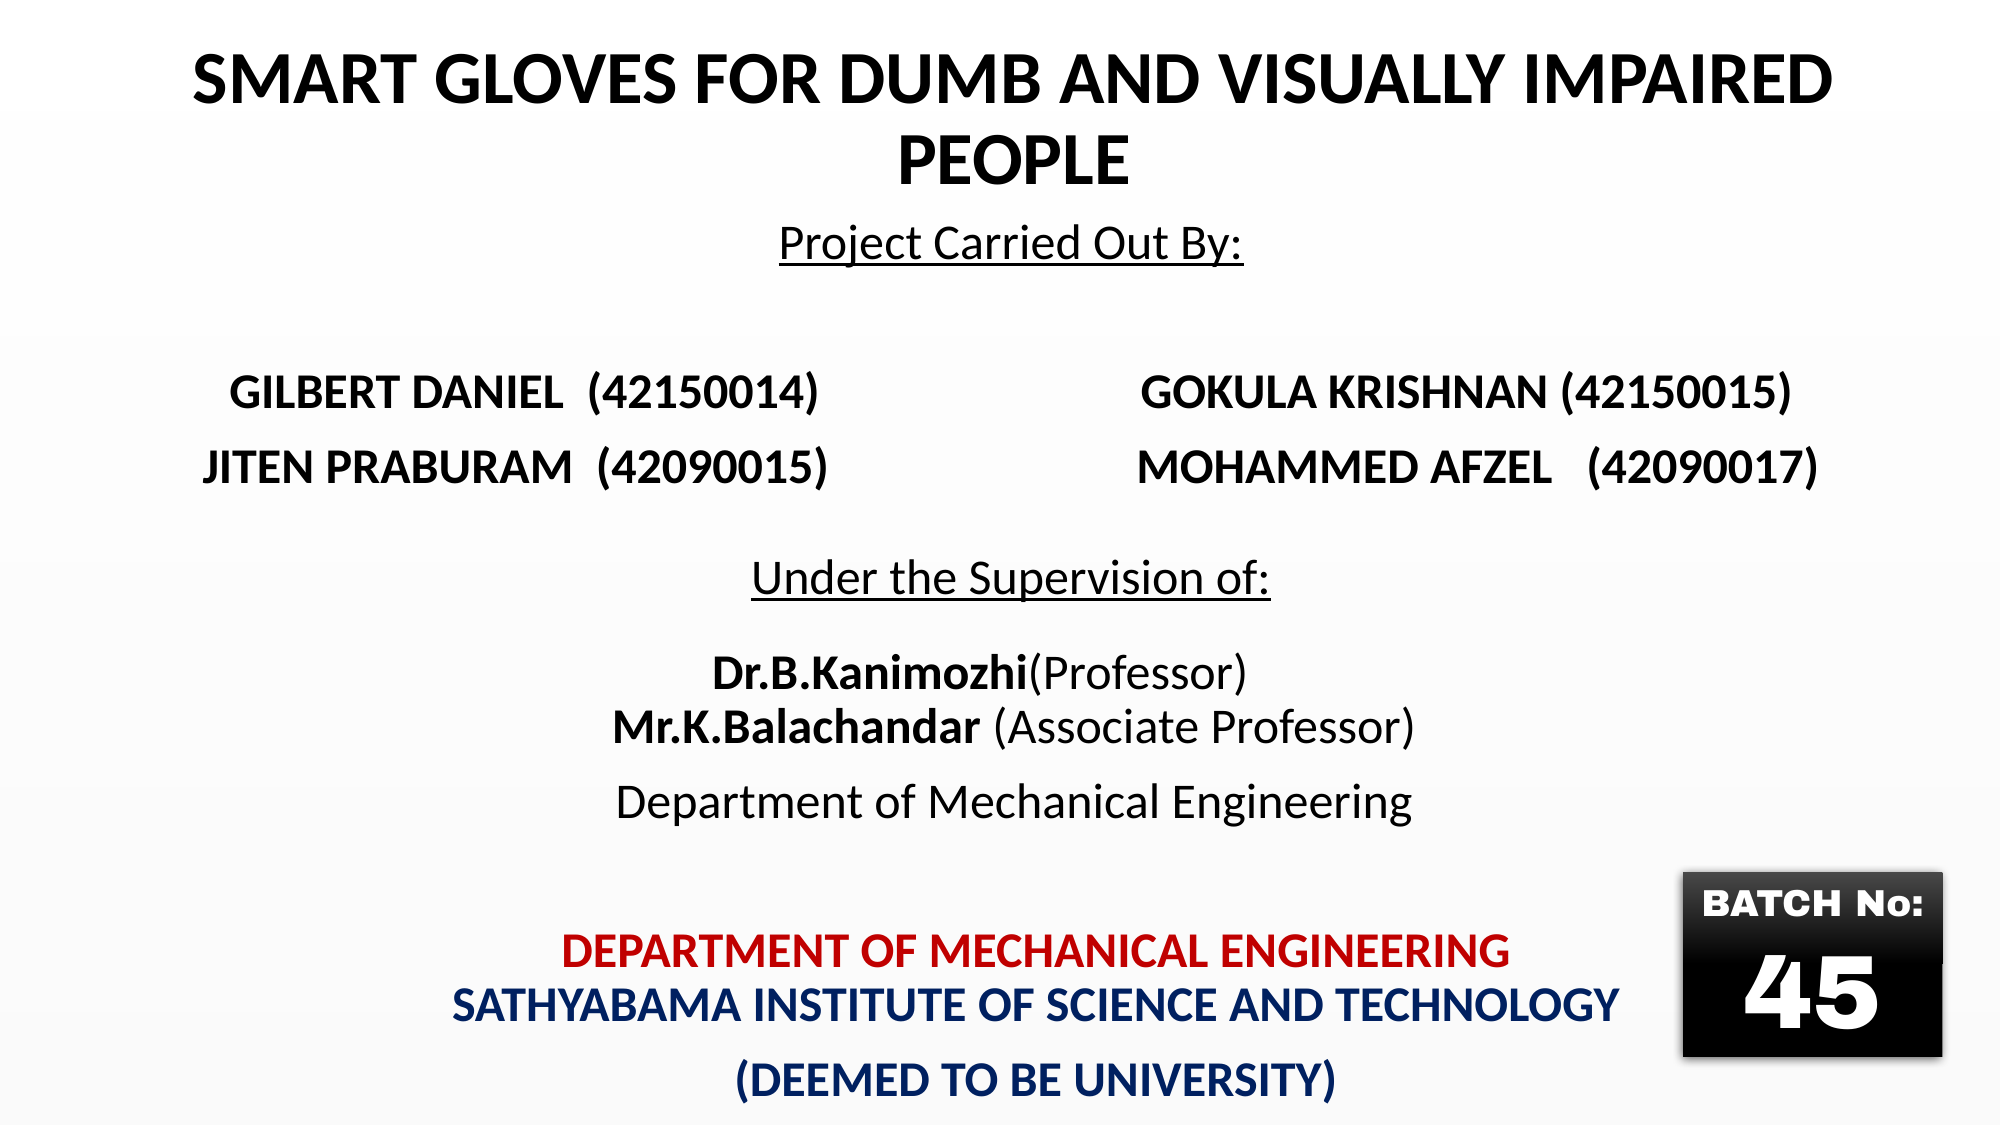

# SMART GLOVES FOR DUMB AND VISUALLY IMPAIRED PEOPLE
Project Carried Out By:

GILBERT DANIEL  (42150014)			 GOKULA KRISHNAN (42150015)
JITEN PRABURAM  (42090015) 		   MOHAMMED AFZEL   (42090017)

Under the Supervision of:
Dr.B.Kanimozhi(Professor)       Mr.K.Balachandar (Associate Professor)
Department of Mechanical Engineering

BATCH No:
45
DEPARTMENT OF MECHANICAL ENGINEERING
SATHYABAMA INSTITUTE OF SCIENCE AND TECHNOLOGY
(DEEMED TO BE UNIVERSITY)